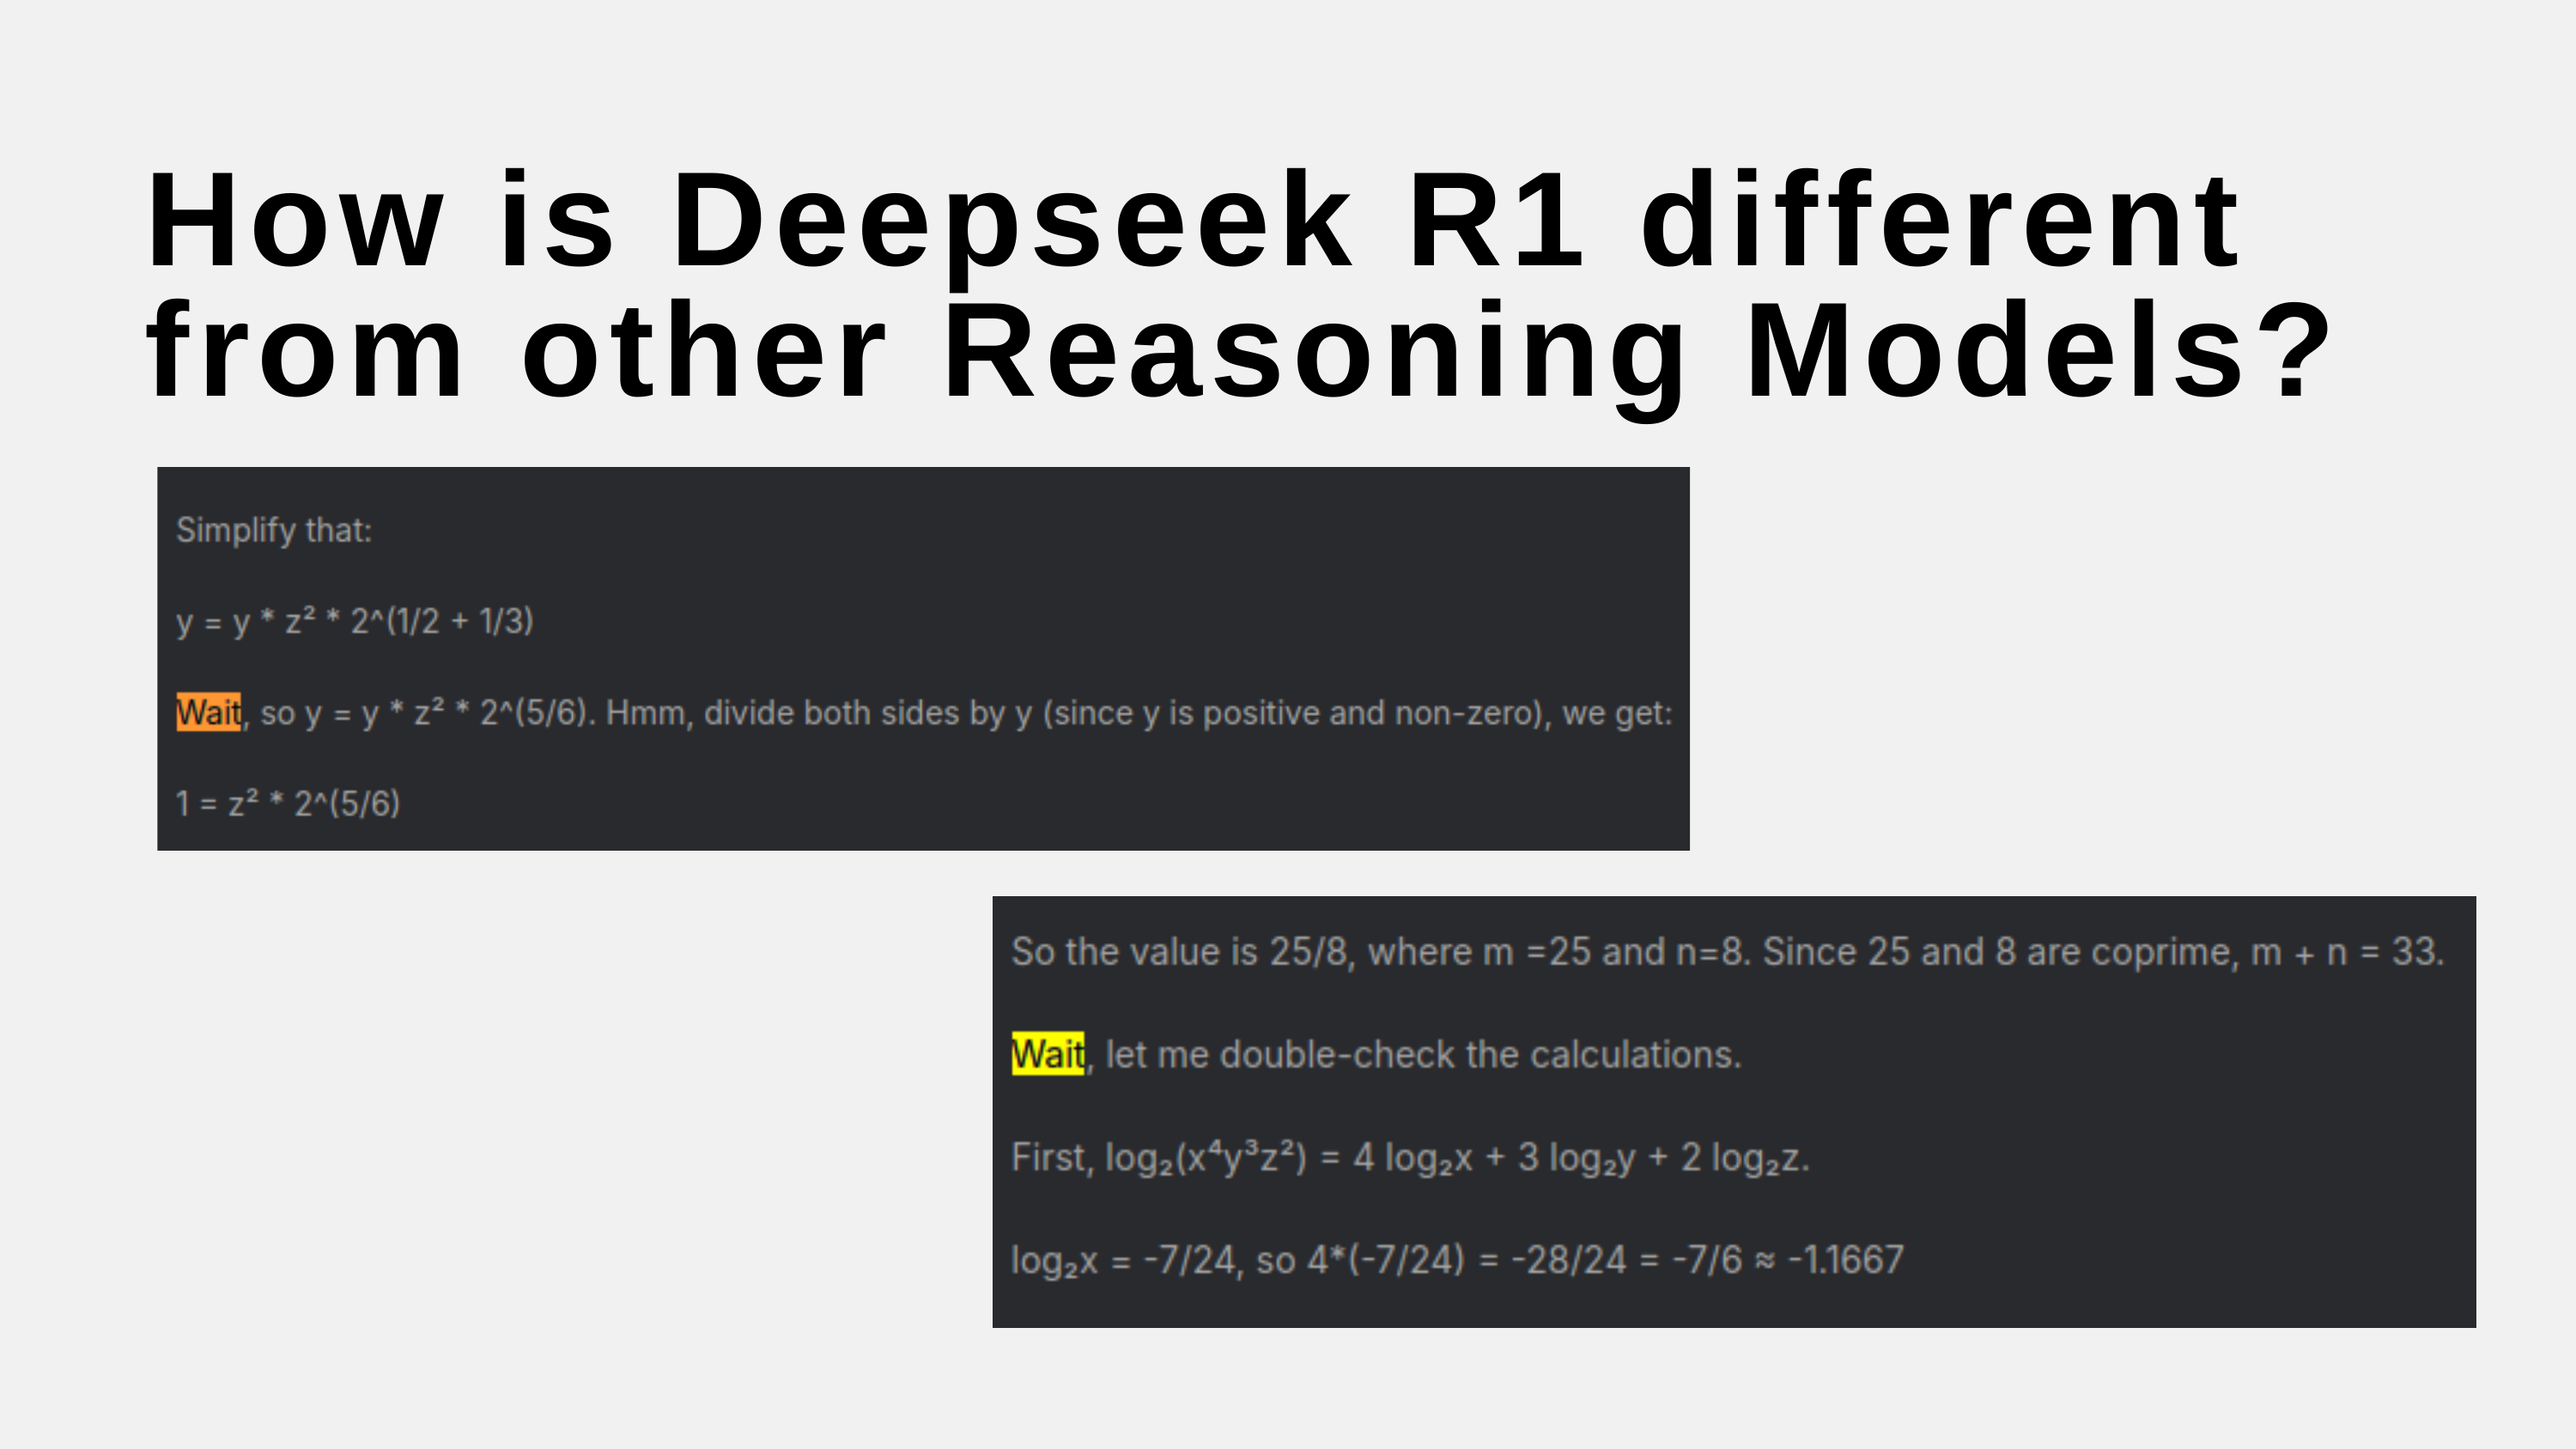

How is Deepseek R1 different from other Reasoning Models?